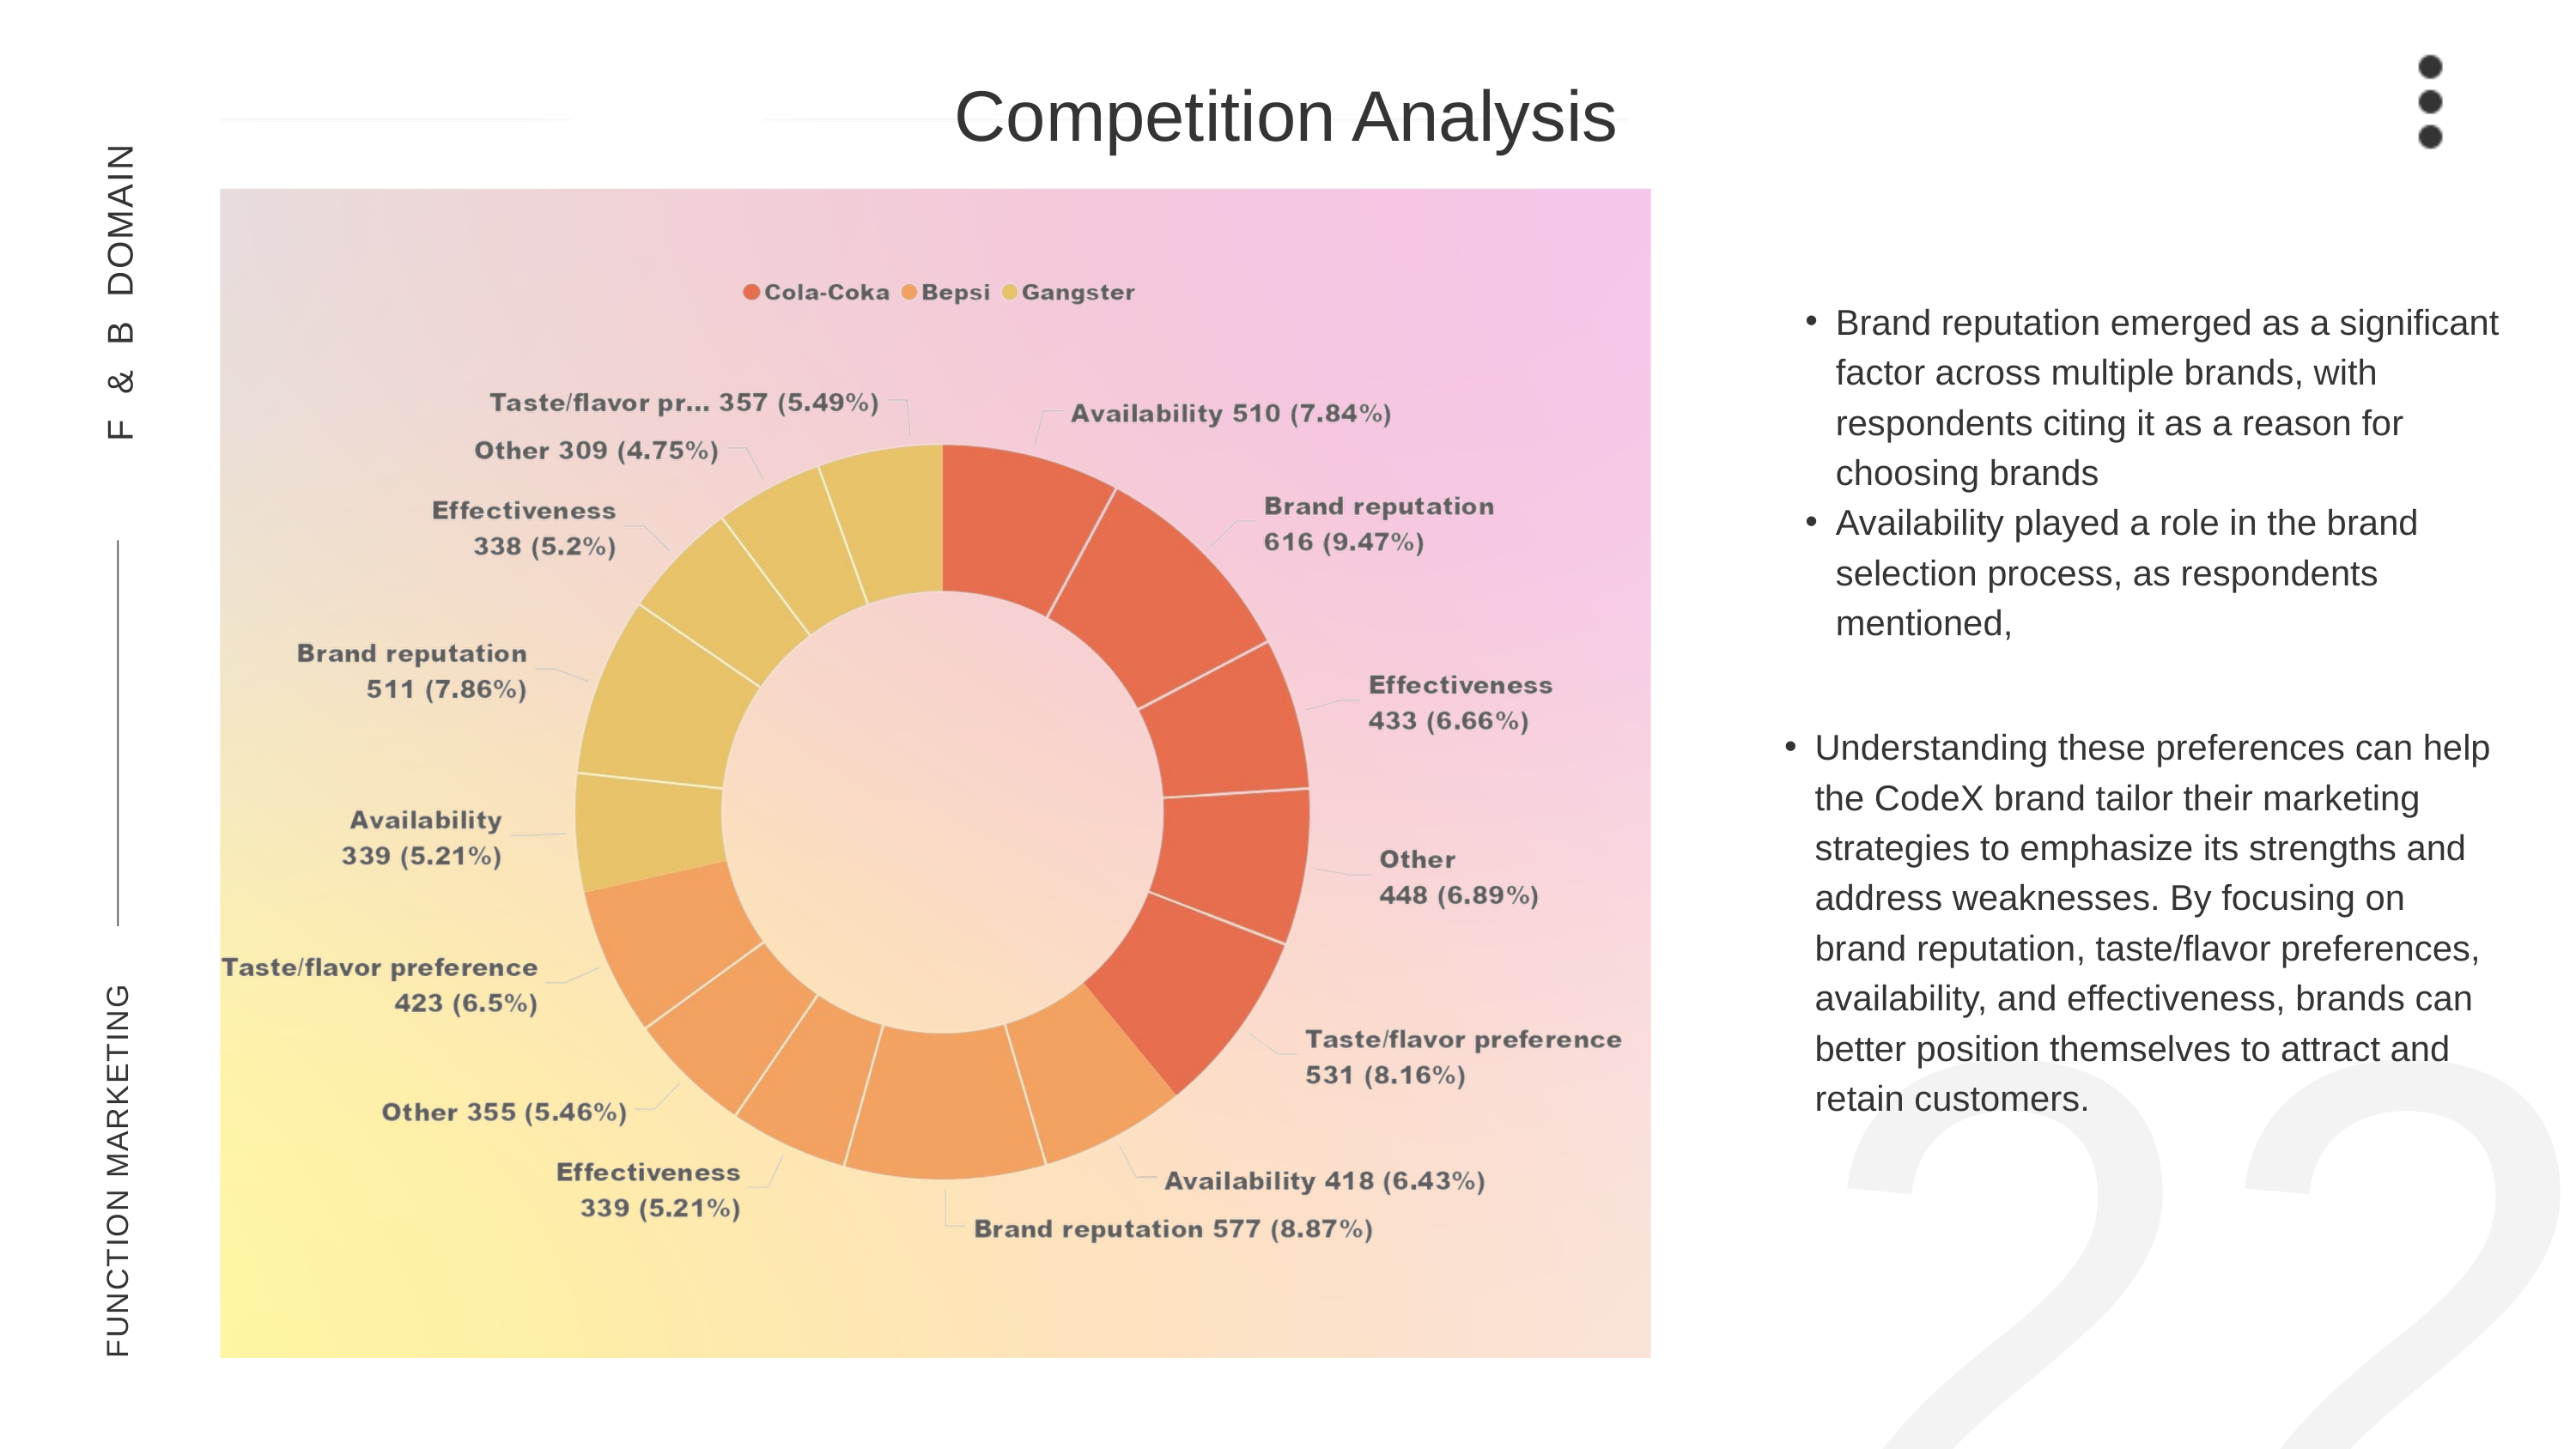

Competition Analysis

F  &  B  DOMAIN
Brand reputation emerged as a significant factor across multiple brands, with respondents citing it as a reason for choosing brands
Availability played a role in the brand selection process, as respondents mentioned,

Understanding these preferences can help the CodeX brand tailor their marketing strategies to emphasize its strengths and address weaknesses. By focusing on brand reputation, taste/flavor preferences, availability, and effectiveness, brands can better position themselves to attract and retain customers.
22
FUNCTION MARKETING